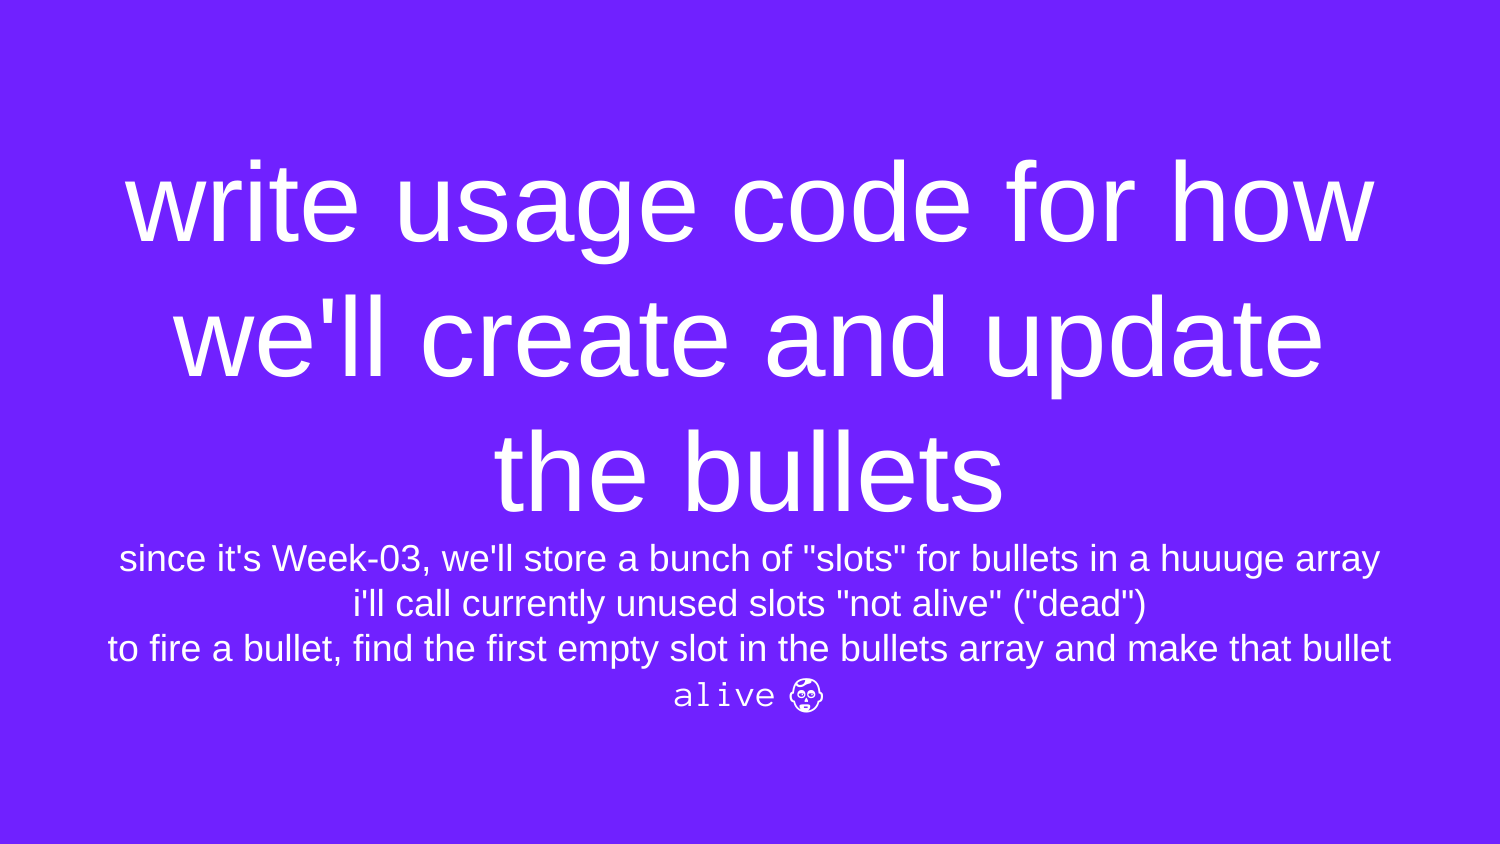

# write usage code for how we'll create and update the bullets since it's Week-03, we'll store a bunch of "slots" for bullets in a huuuge array i'll call currently unused slots "not alive" ("dead") to fire a bullet, find the first empty slot in the bullets array and make that bullet alive 🧟